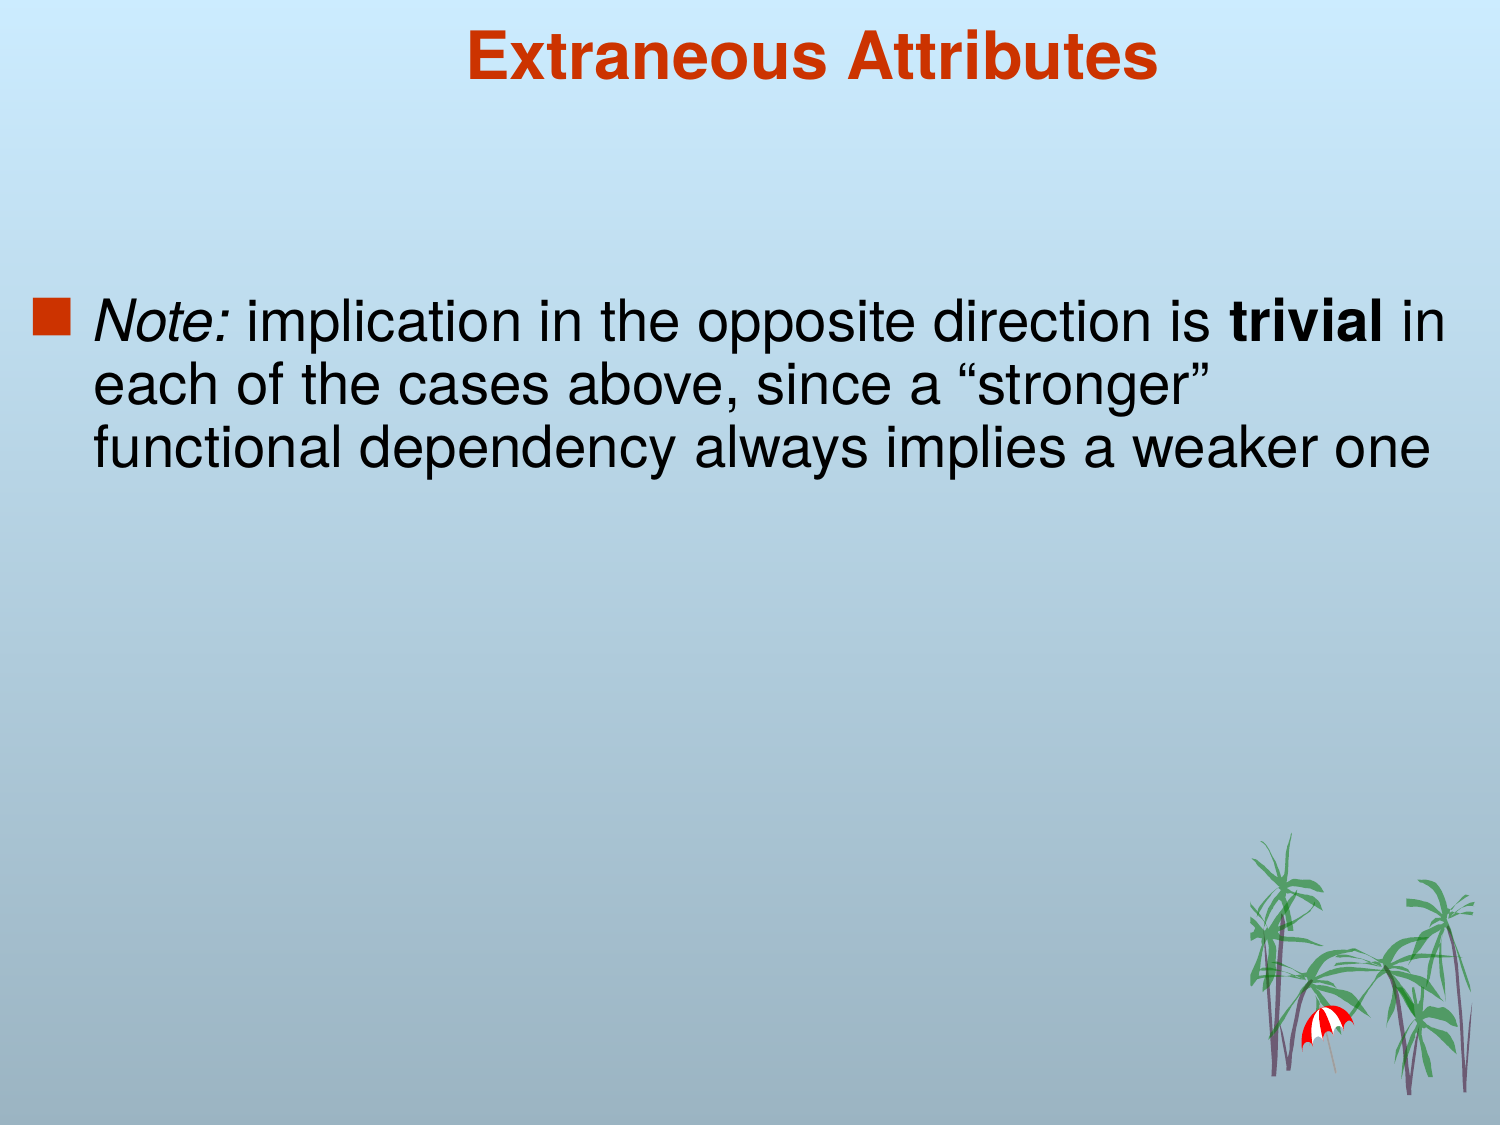

# Extraneous Attributes
Note: implication in the opposite direction is trivial in each of the cases above, since a “stronger” functional dependency always implies a weaker one